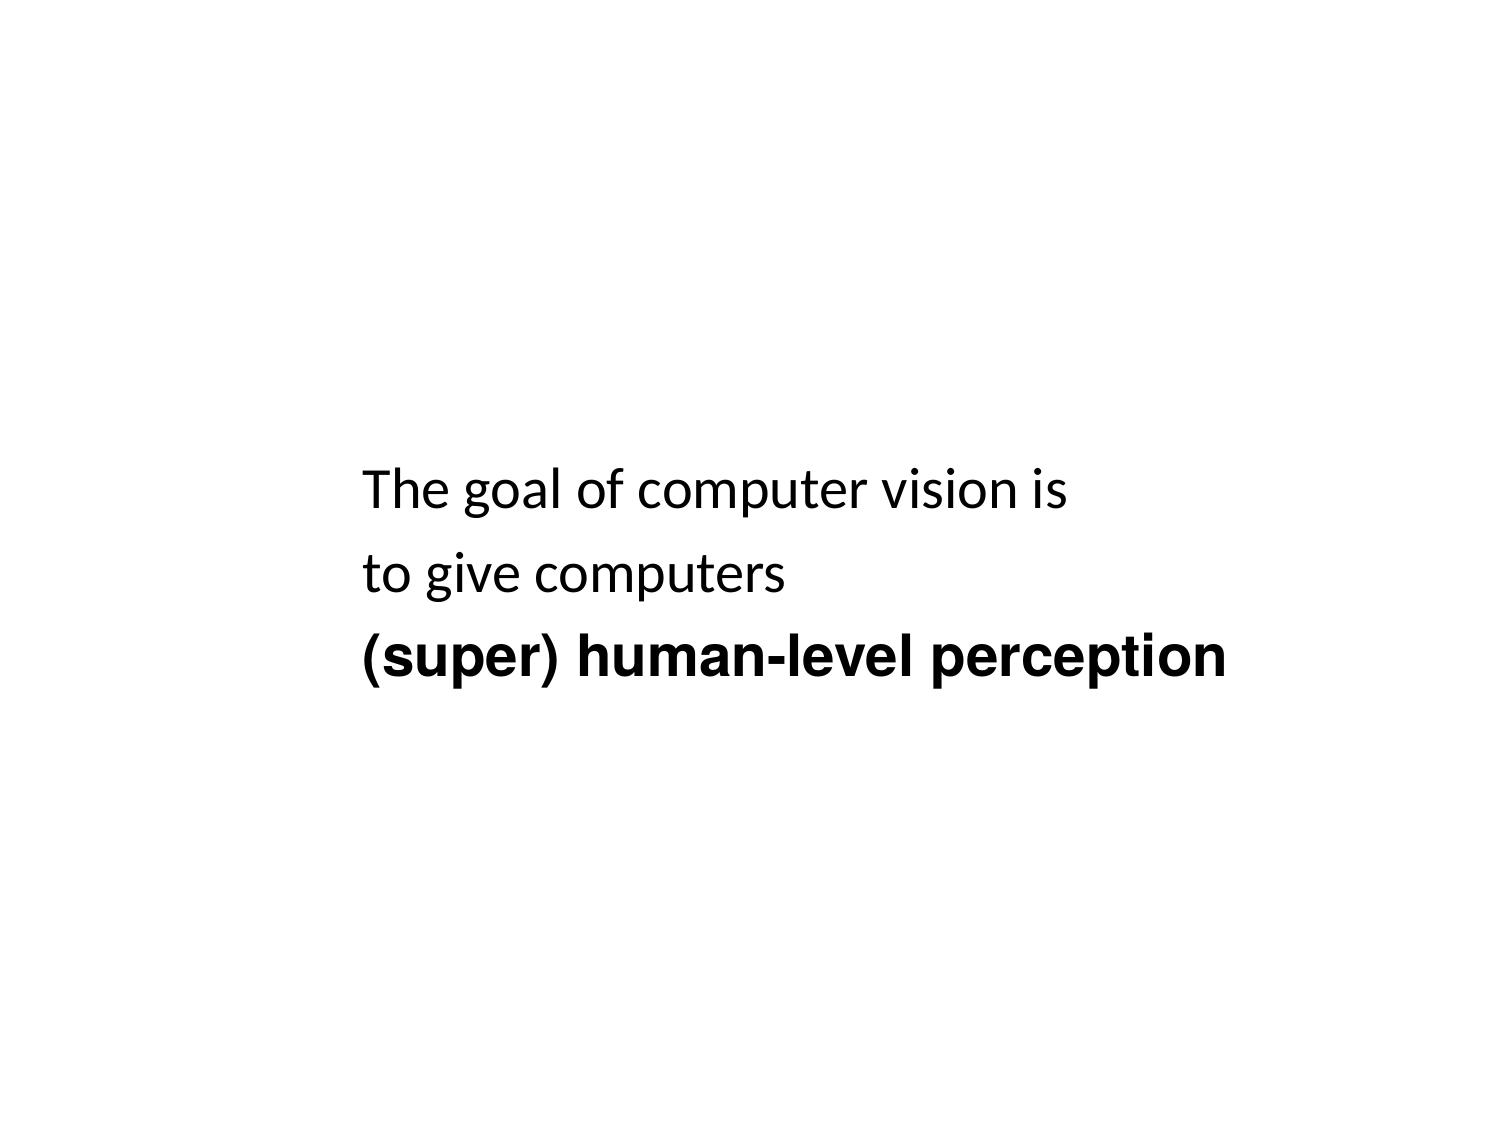

The goal of computer vision is
to give computers
(super) human-level perception